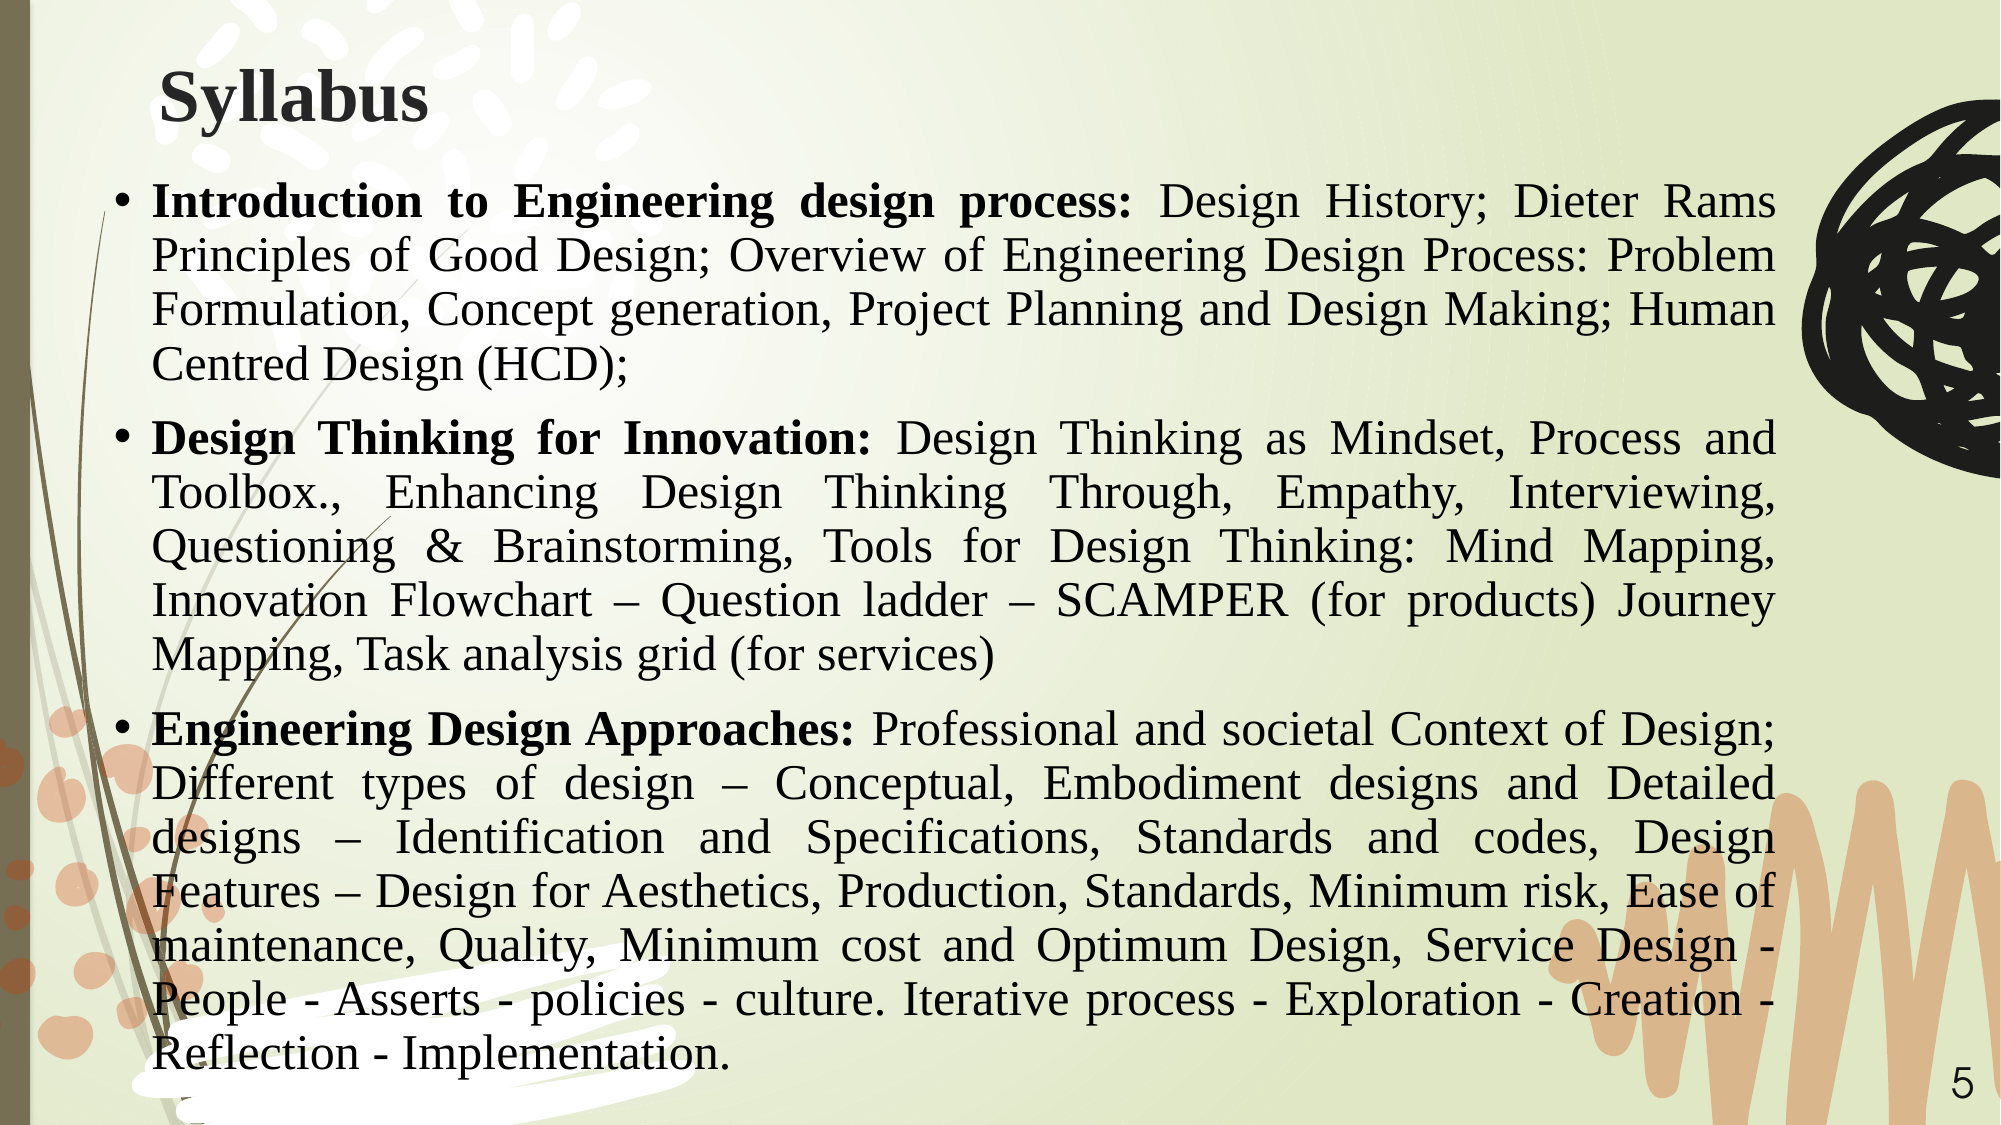

# Syllabus
Introduction to Engineering design process: Design History; Dieter Rams Principles of Good Design; Overview of Engineering Design Process: Problem Formulation, Concept generation, Project Planning and Design Making; Human Centred Design (HCD);
Design Thinking for Innovation: Design Thinking as Mindset, Process and Toolbox., Enhancing Design Thinking Through, Empathy, Interviewing, Questioning & Brainstorming, Tools for Design Thinking: Mind Mapping, Innovation Flowchart – Question ladder – SCAMPER (for products) Journey Mapping, Task analysis grid (for services)
Engineering Design Approaches: Professional and societal Context of Design; Different types of design – Conceptual, Embodiment designs and Detailed designs – Identification and Specifications, Standards and codes, Design Features – Design for Aesthetics, Production, Standards, Minimum risk, Ease of maintenance, Quality, Minimum cost and Optimum Design, Service Design - People - Asserts - policies - culture. Iterative process - Exploration - Creation - Reflection - Implementation.
5